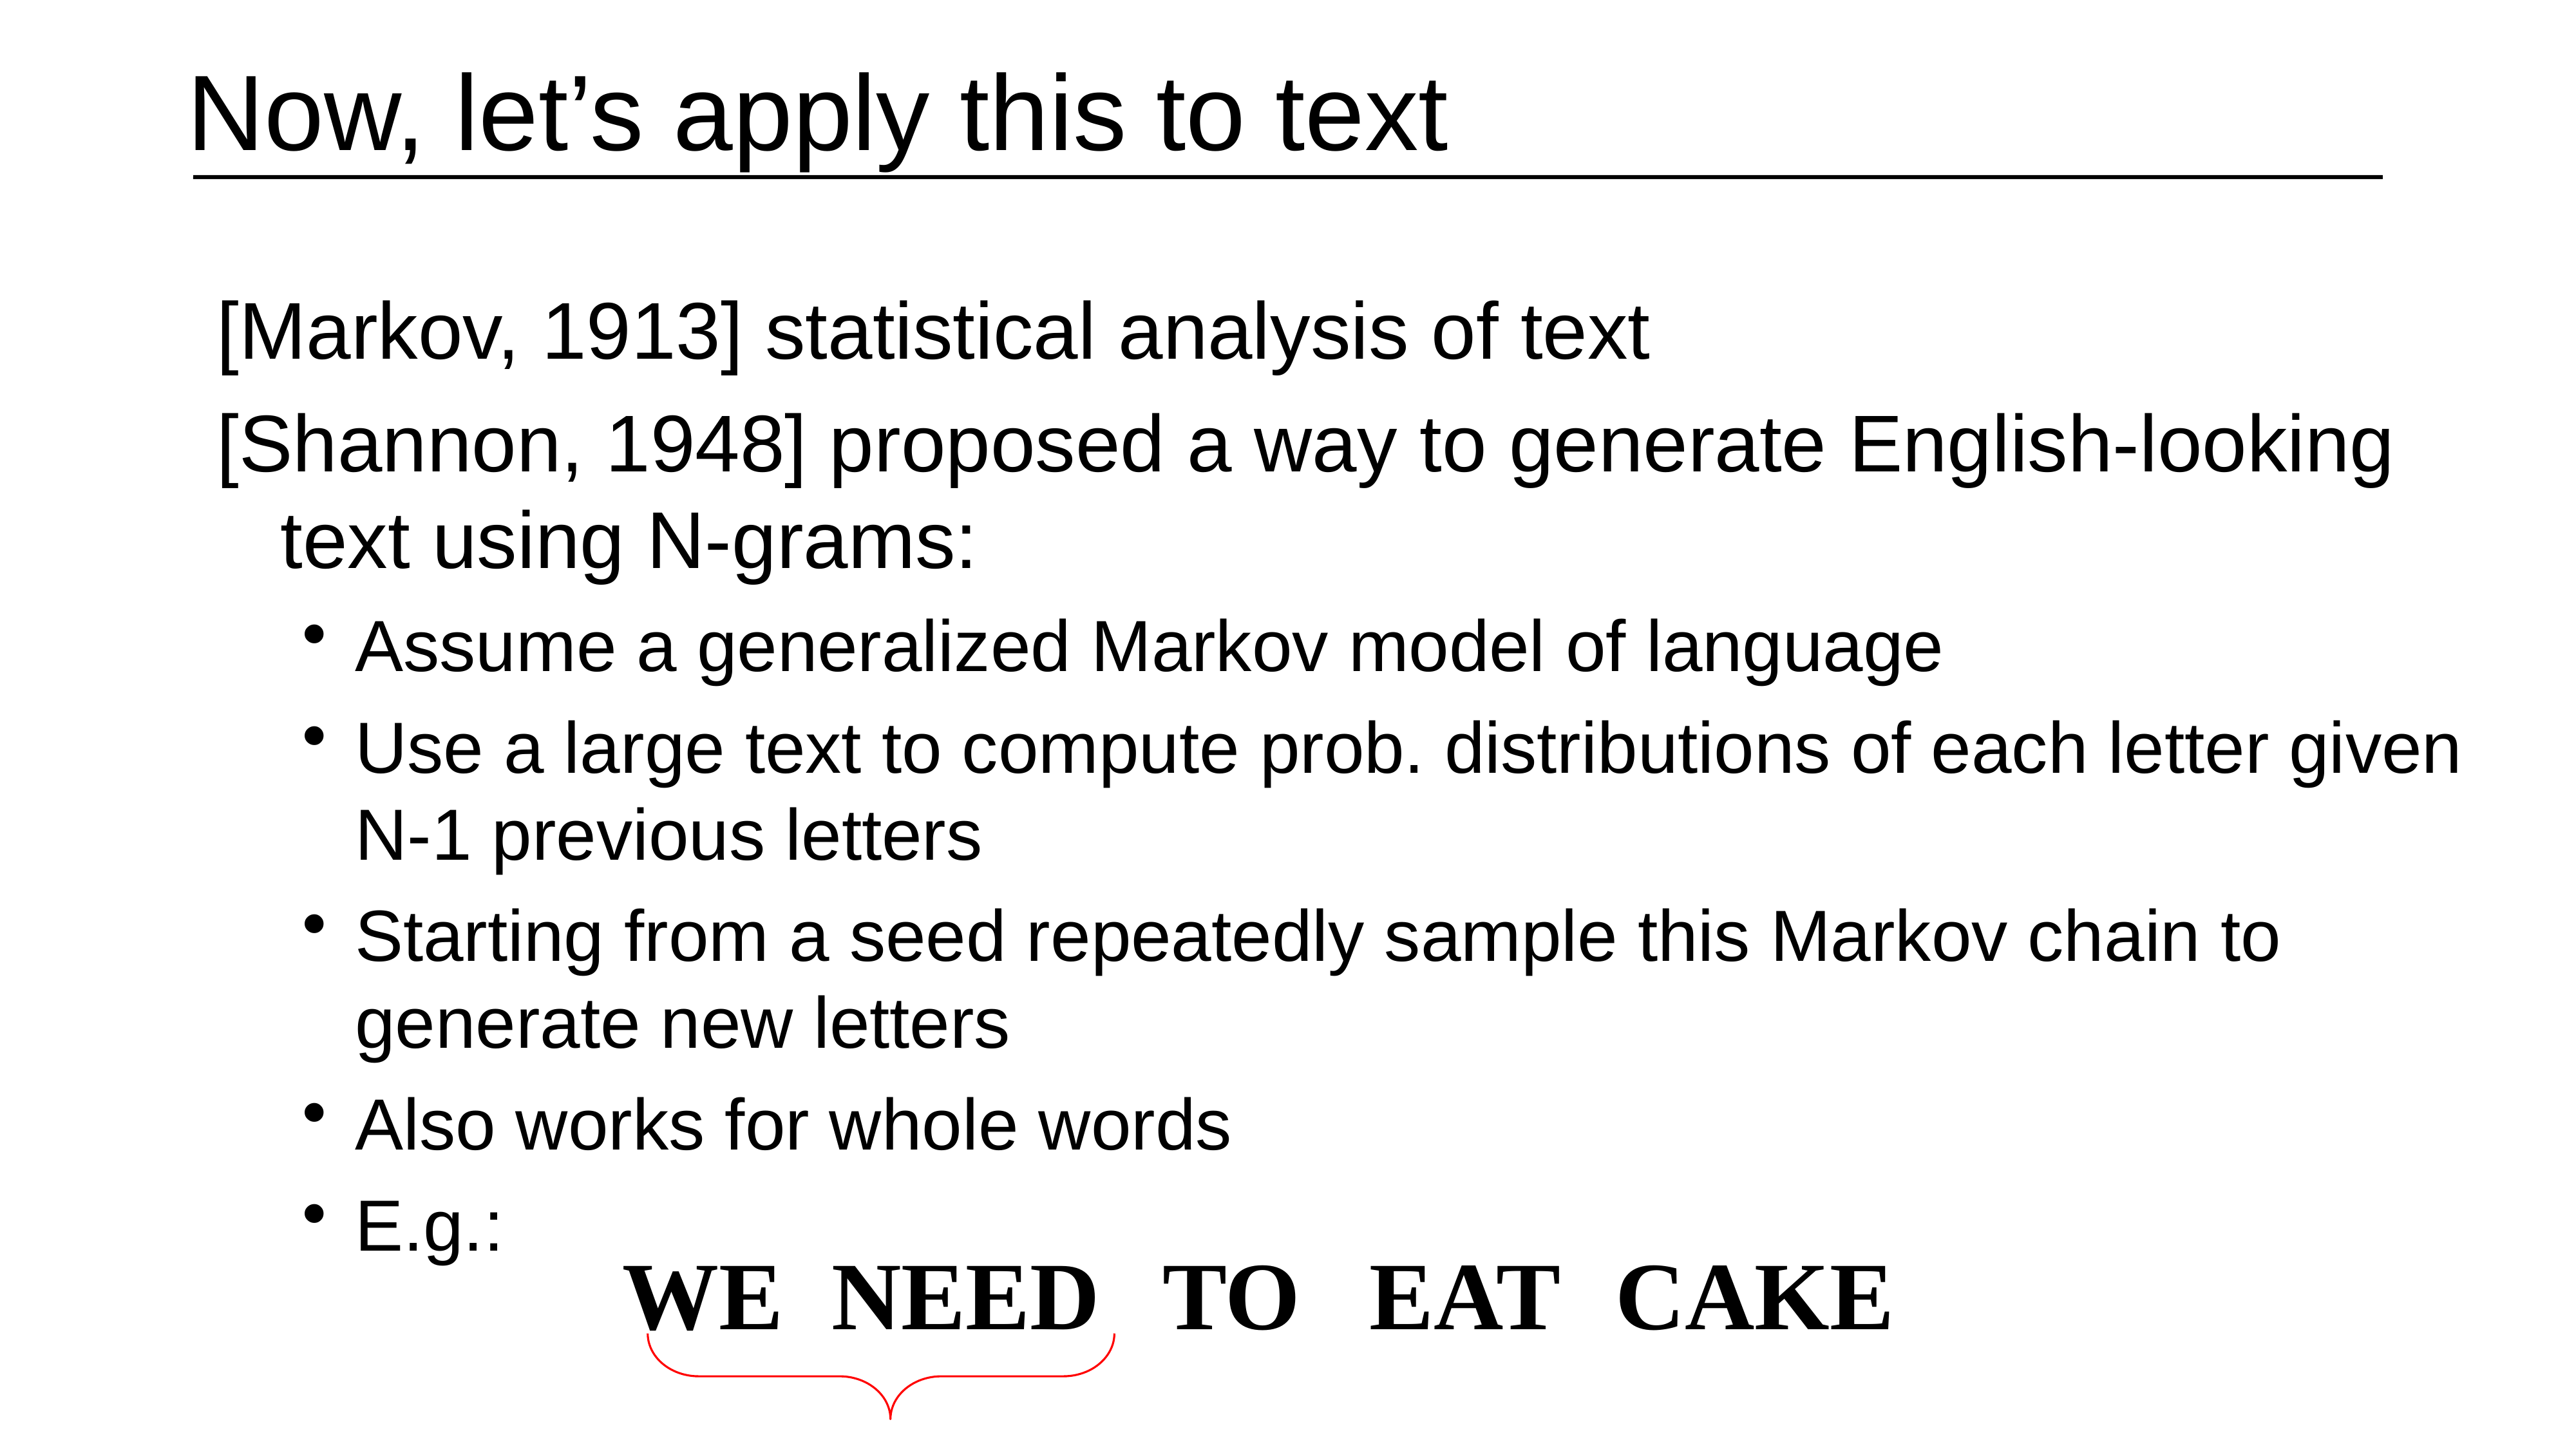

# Now, let’s apply this to text
[Markov, 1913] statistical analysis of text
[Shannon, 1948] proposed a way to generate English-looking text using N-grams:
Assume a generalized Markov model of language
Use a large text to compute prob. distributions of each letter given N-1 previous letters
Starting from a seed repeatedly sample this Markov chain to generate new letters
Also works for whole words
E.g.:

WE  NEED
TO
EAT
CAKE